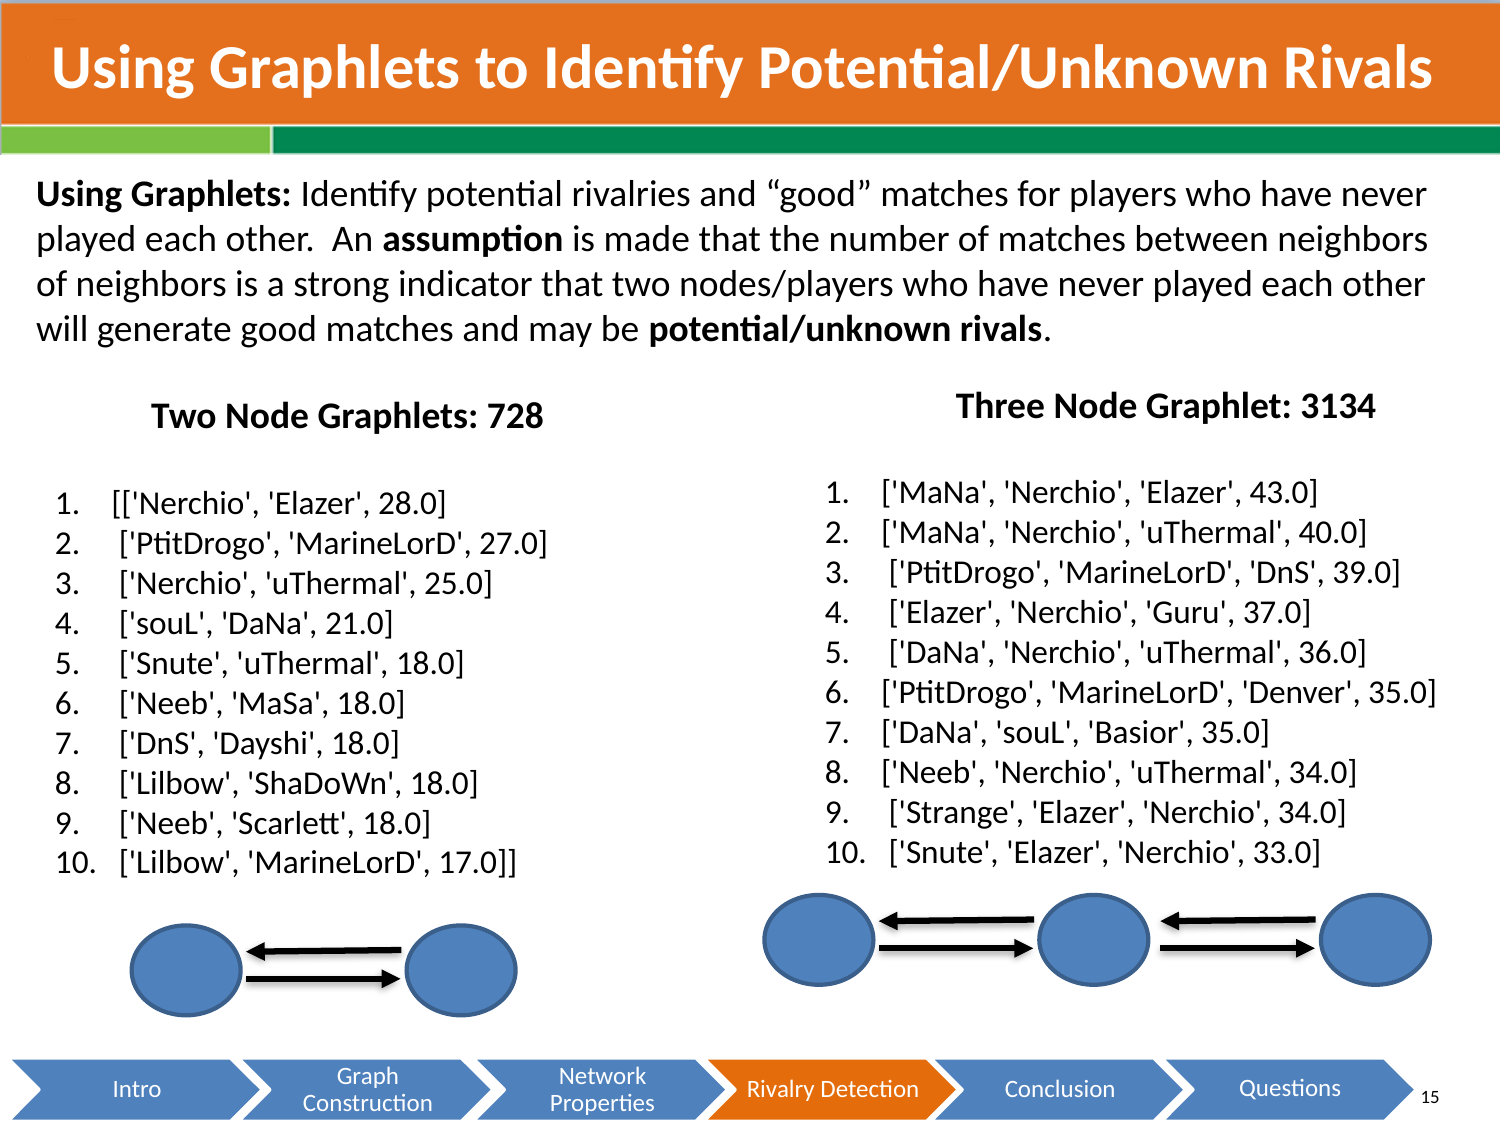

# Using Graphlets to Identify Potential/Unknown Rivals
Using Graphlets: Identify potential rivalries and “good” matches for players who have never played each other.  An assumption is made that the number of matches between neighbors of neighbors is a strong indicator that two nodes/players who have never played each other will generate good matches and may be potential/unknown rivals.

Three Node Graphlet: 3134

['MaNa', 'Nerchio', 'Elazer', 43.0]
['MaNa', 'Nerchio', 'uThermal', 40.0]
 ['PtitDrogo', 'MarineLorD', 'DnS', 39.0]
 ['Elazer', 'Nerchio', 'Guru', 37.0]
 ['DaNa', 'Nerchio', 'uThermal', 36.0]
['PtitDrogo', 'MarineLorD', 'Denver', 35.0]
['DaNa', 'souL', 'Basior', 35.0]
['Neeb', 'Nerchio', 'uThermal', 34.0]
 ['Strange', 'Elazer', 'Nerchio', 34.0]
 ['Snute', 'Elazer', 'Nerchio', 33.0]
Two Node Graphlets: 728

[['Nerchio', 'Elazer', 28.0]
 ['PtitDrogo', 'MarineLorD', 27.0]
 ['Nerchio', 'uThermal', 25.0]
 ['souL', 'DaNa', 21.0]
 ['Snute', 'uThermal', 18.0]
 ['Neeb', 'MaSa', 18.0]
 ['DnS', 'Dayshi', 18.0]
 ['Lilbow', 'ShaDoWn', 18.0]
 ['Neeb', 'Scarlett', 18.0]
 ['Lilbow', 'MarineLorD', 17.0]]

Intro
Graph Construction
Network Properties
Rivalry Detection
Conclusion

Questions